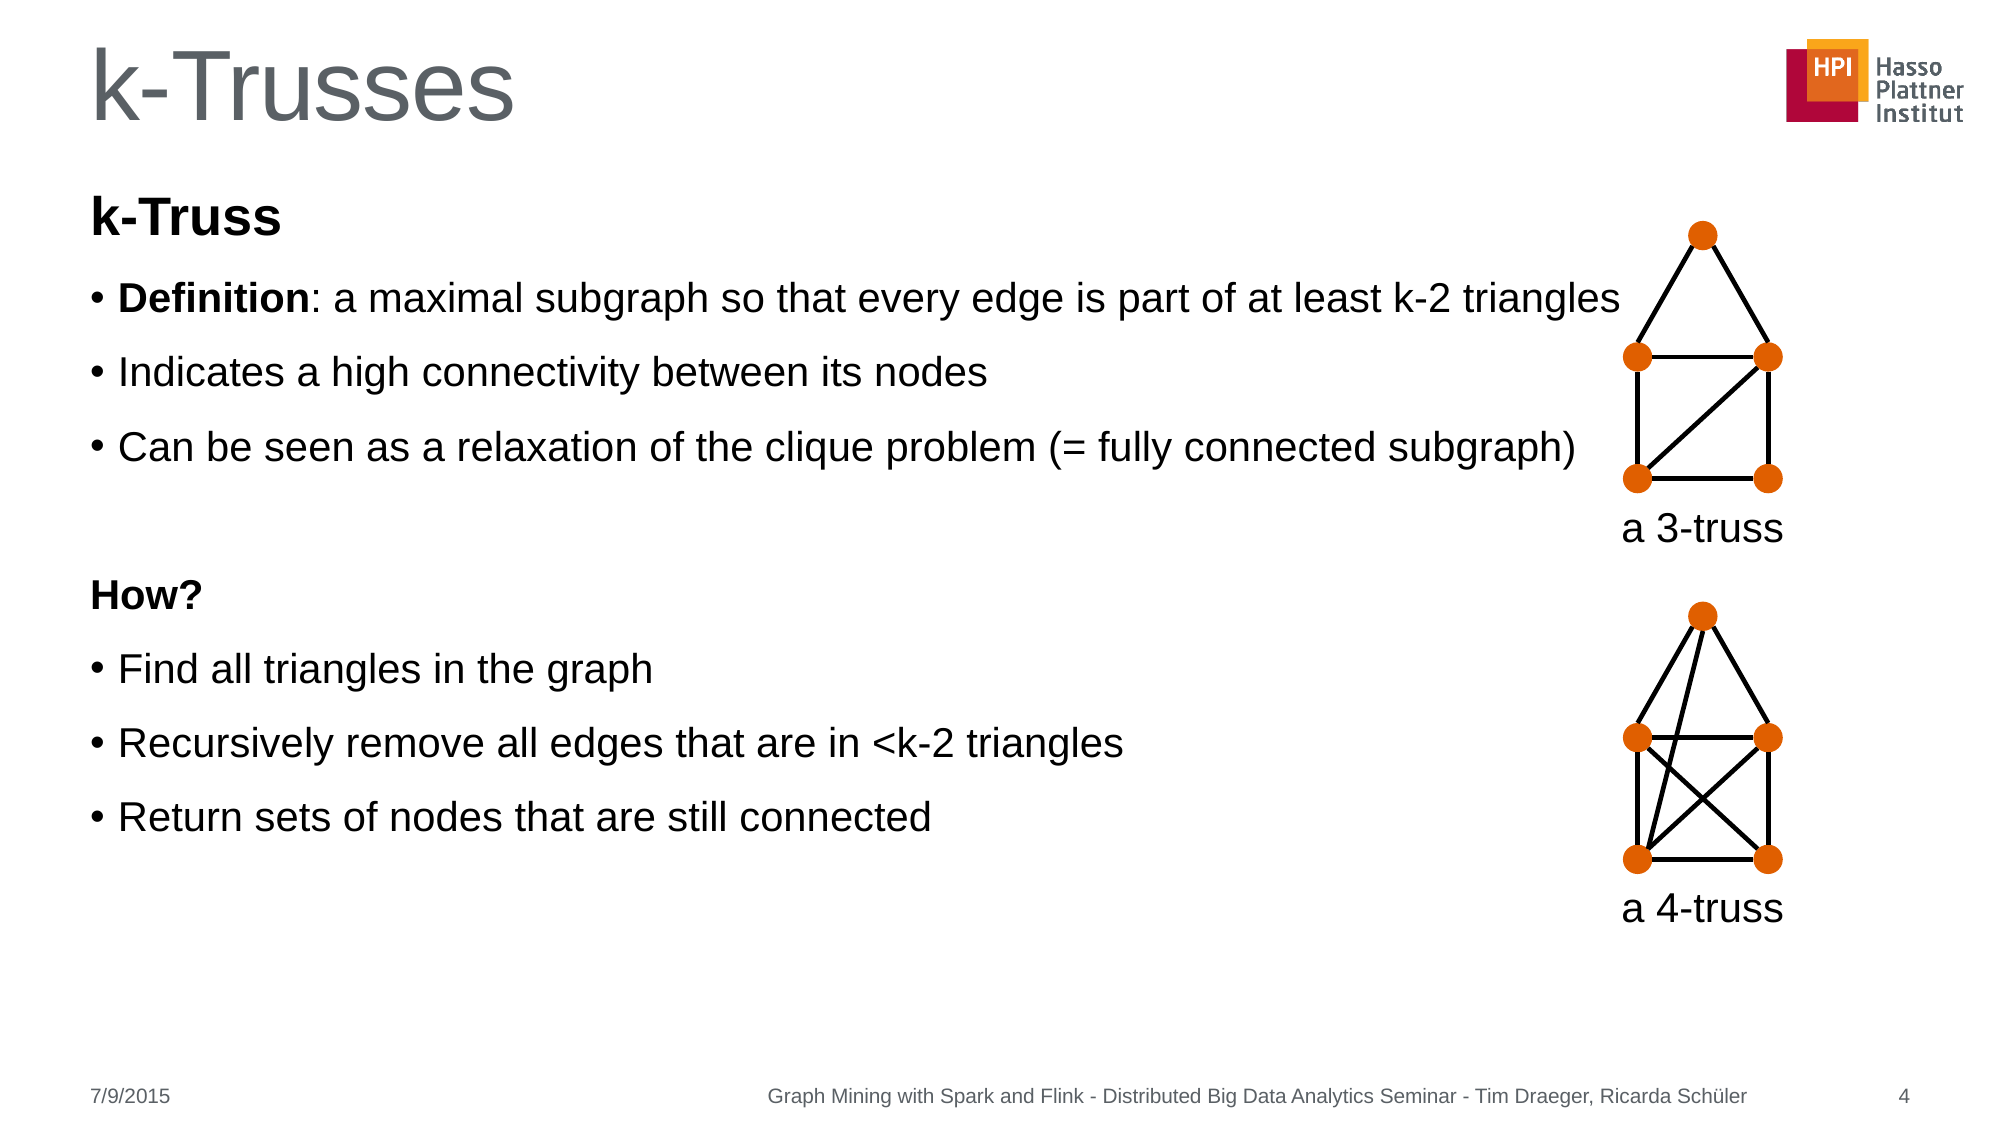

# k-Trusses
k-Truss
Definition: a maximal subgraph so that every edge is part of at least k-2 triangles
Indicates a high connectivity between its nodes
Can be seen as a relaxation of the clique problem (= fully connected subgraph)

How?
Find all triangles in the graph
Recursively remove all edges that are in <k-2 triangles
Return sets of nodes that are still connected

a 3-truss

a 4-truss
7/9/2015
Graph Mining with Spark and Flink - Distributed Big Data Analytics Seminar - Tim Draeger, Ricarda Schüler
4